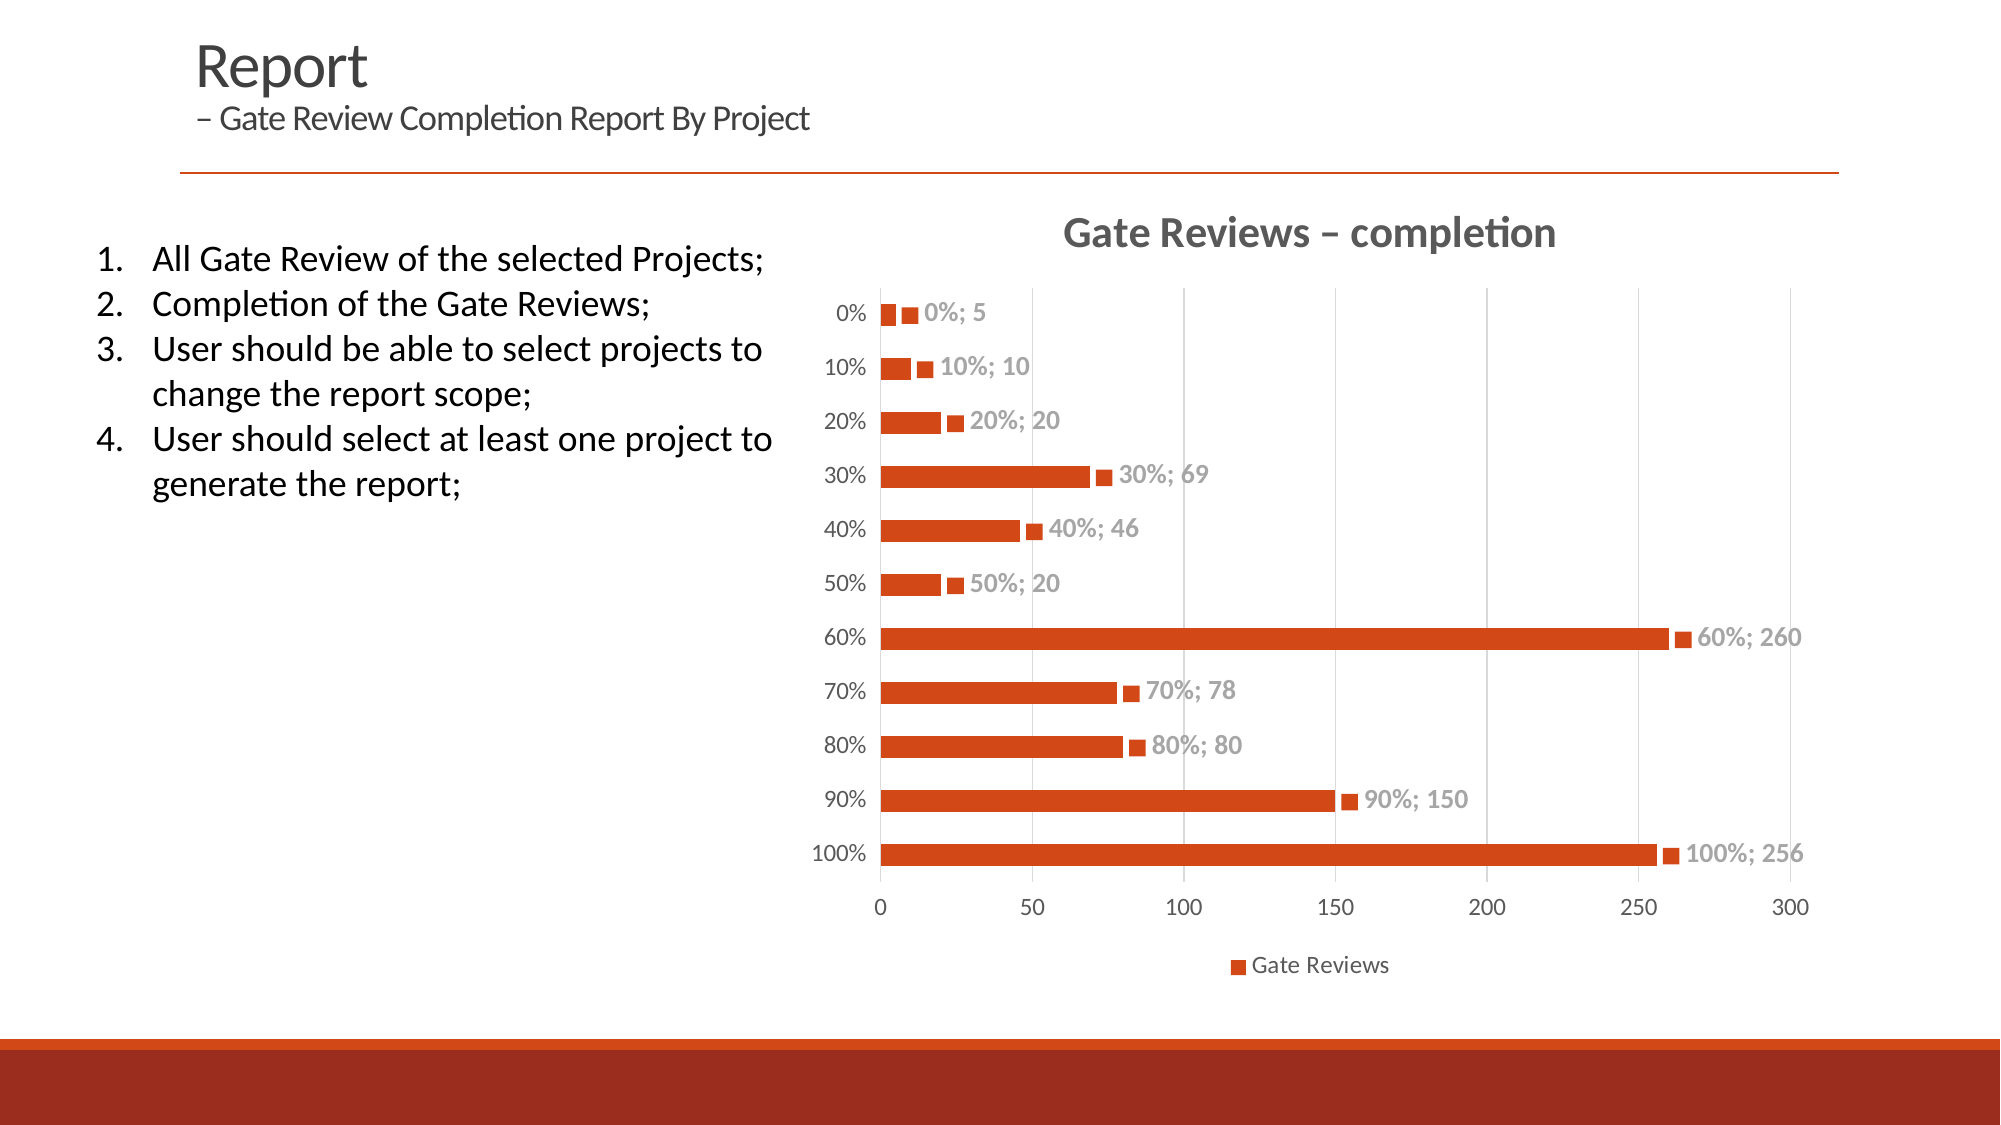

# Report – Gate Review Completion Report By Project

### Chart: Gate Reviews – completion

| Category | Gate Reviews |
|---|---|
| 1 | 256.0 |
| 0.9 | 150.0 |
| 0.8 | 80.0 |
| 0.7 | 78.0 |
| 0.6 | 260.0 |
| 0.5 | 20.0 |
| 0.4 | 46.0 |
| 0.3 | 69.0 |
| 0.2 | 20.0 |
| 0.1 | 10.0 |
| 0 | 5.0 |
All Gate Review of the selected Projects;
Completion of the Gate Reviews;
User should be able to select projects to change the report scope;
User should select at least one project to generate the report;